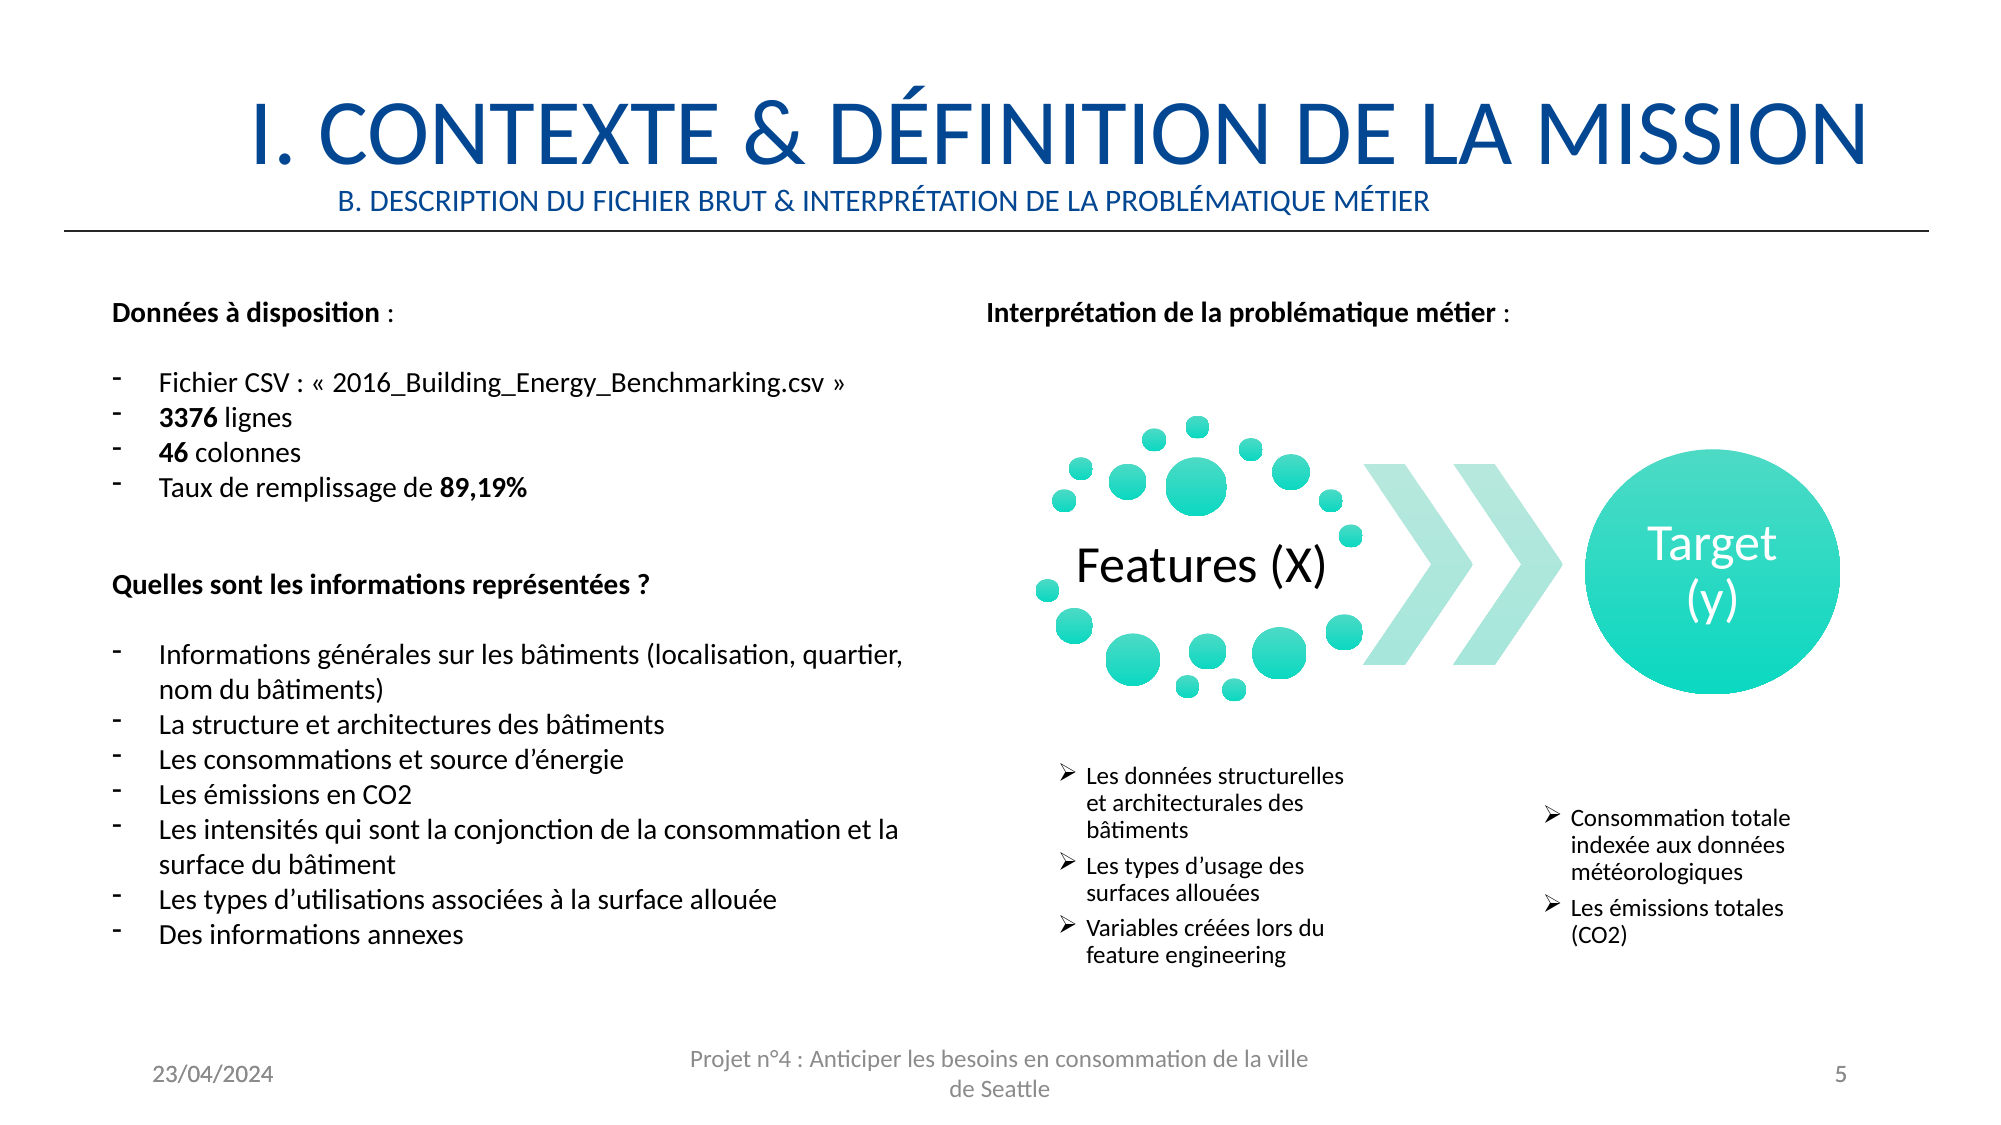

I. Contexte & définition de la mission
b. Description du fichier brut & interprétation de la problématique métier
Données à disposition :

Fichier CSV : « 2016_Building_Energy_Benchmarking.csv »
3376 lignes
46 colonnes
Taux de remplissage de 89,19%
Interprétation de la problématique métier :

Target (y)

Features (X)

Les données structurelles et architecturales des bâtiments
Les types d’usage des surfaces allouées
Variables créées lors du feature engineering

Consommation totale indexée aux données météorologiques
Les émissions totales (CO2)
Quelles sont les informations représentées ?

Informations générales sur les bâtiments (localisation, quartier, nom du bâtiments)
La structure et architectures des bâtiments
Les consommations et source d’énergie
Les émissions en CO2
Les intensités qui sont la conjonction de la consommation et la surface du bâtiment
Les types d’utilisations associées à la surface allouée
Des informations annexes

23/04/2024
23/04/2024
Projet n°4 : Anticiper les besoins en consommation de la ville de Seattle
5
5